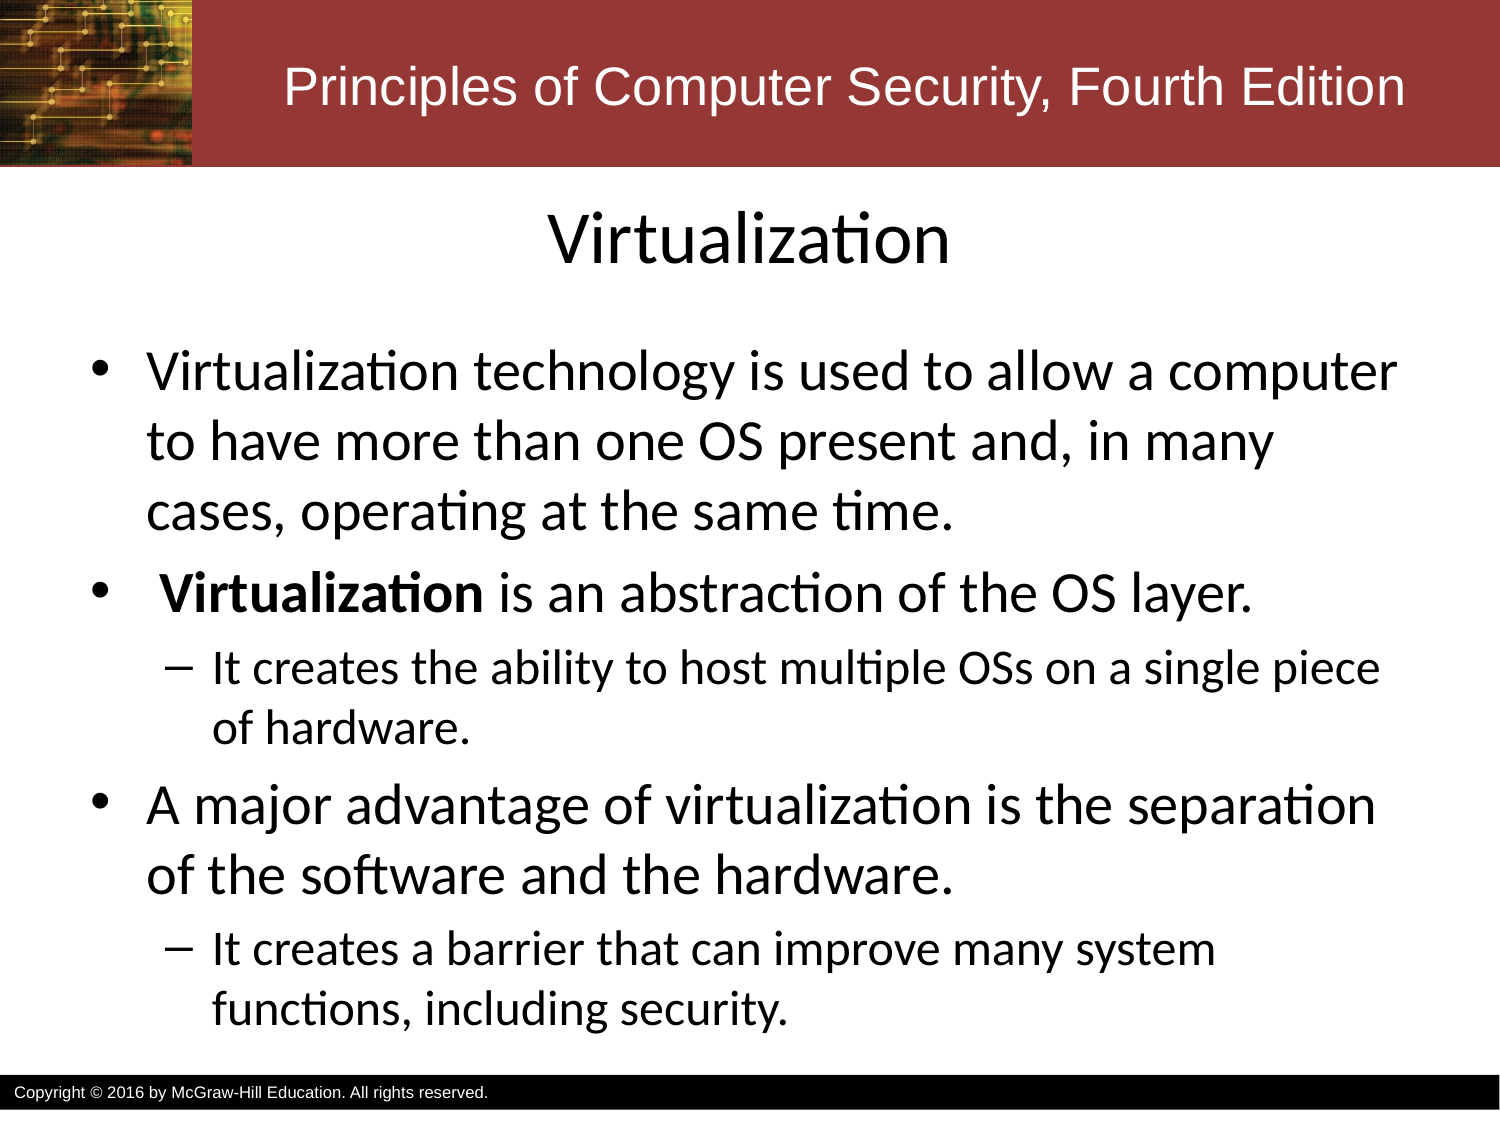

# Virtualization
Virtualization technology is used to allow a computer to have more than one OS present and, in many cases, operating at the same time.
 Virtualization is an abstraction of the OS layer.
It creates the ability to host multiple OSs on a single piece of hardware.
A major advantage of virtualization is the separation of the software and the hardware.
It creates a barrier that can improve many system functions, including security.